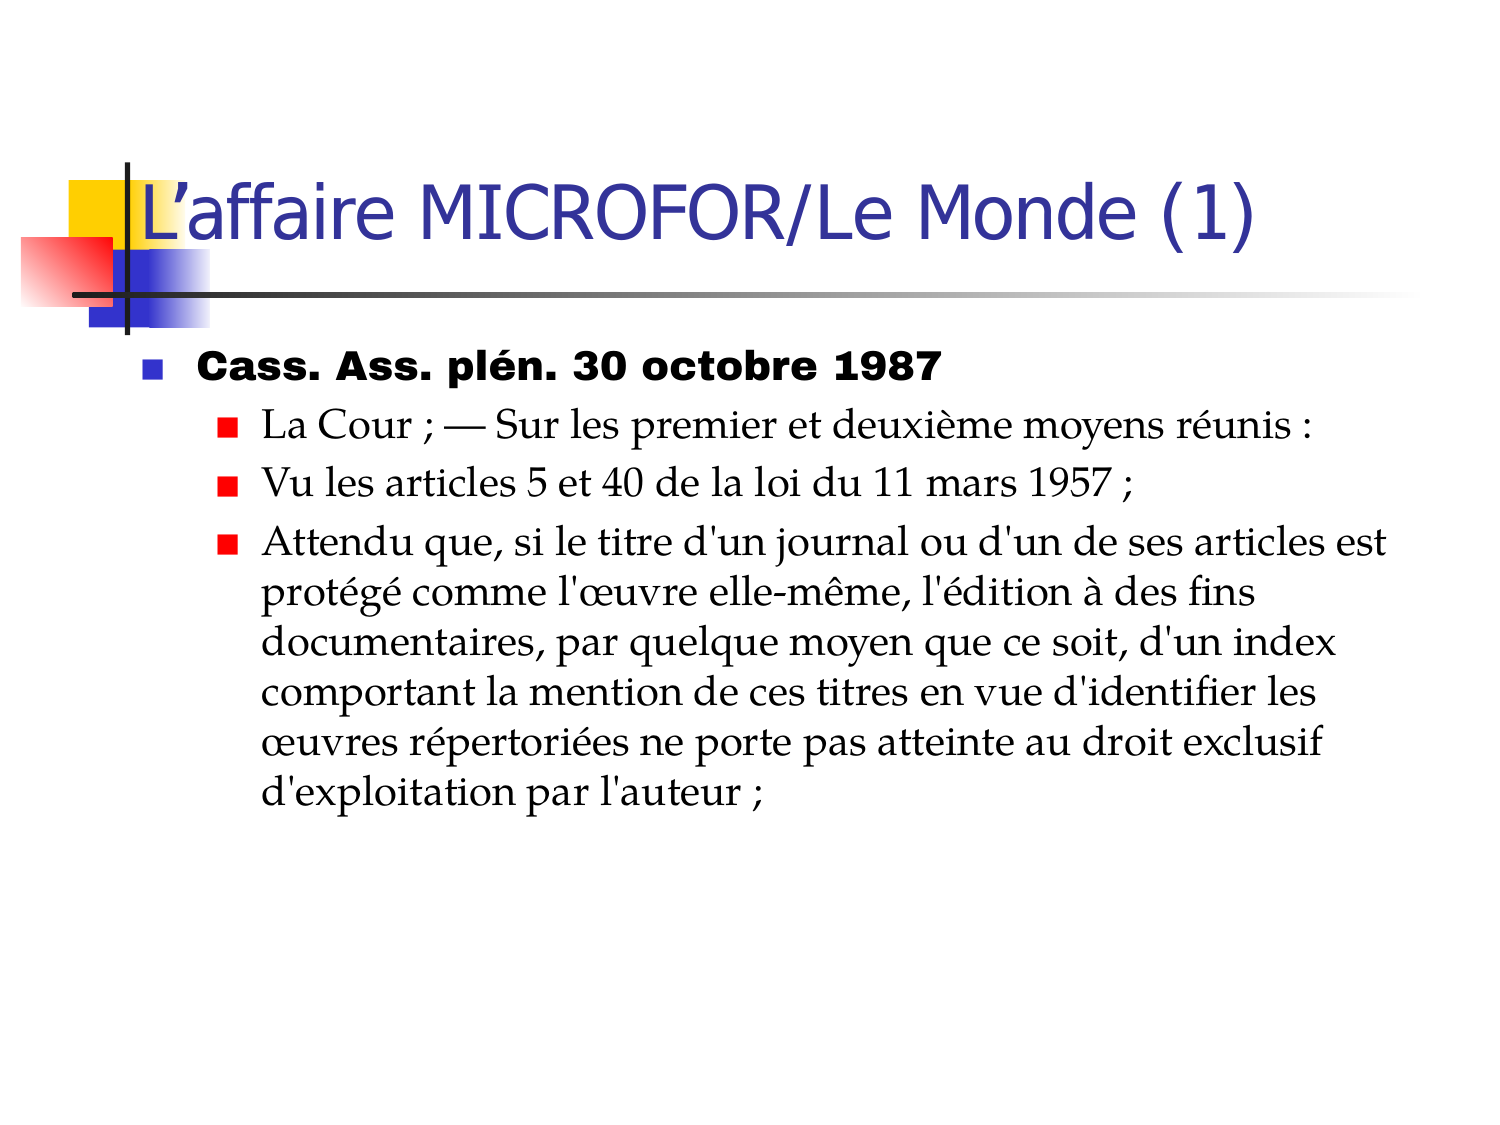

# L’affaire MICROFOR/Le Monde (1)
Cass. Ass. plén. 30 octobre 1987
La Cour ; — Sur les premier et deuxième moyens réunis :
Vu les articles 5 et 40 de la loi du 11 mars 1957 ;
Attendu que, si le titre d'un journal ou d'un de ses articles est protégé comme l'œuvre elle-même, l'édition à des fins documentaires, par quelque moyen que ce soit, d'un index comportant la mention de ces titres en vue d'identifier les œuvres répertoriées ne porte pas atteinte au droit exclusif d'exploitation par l'auteur ;